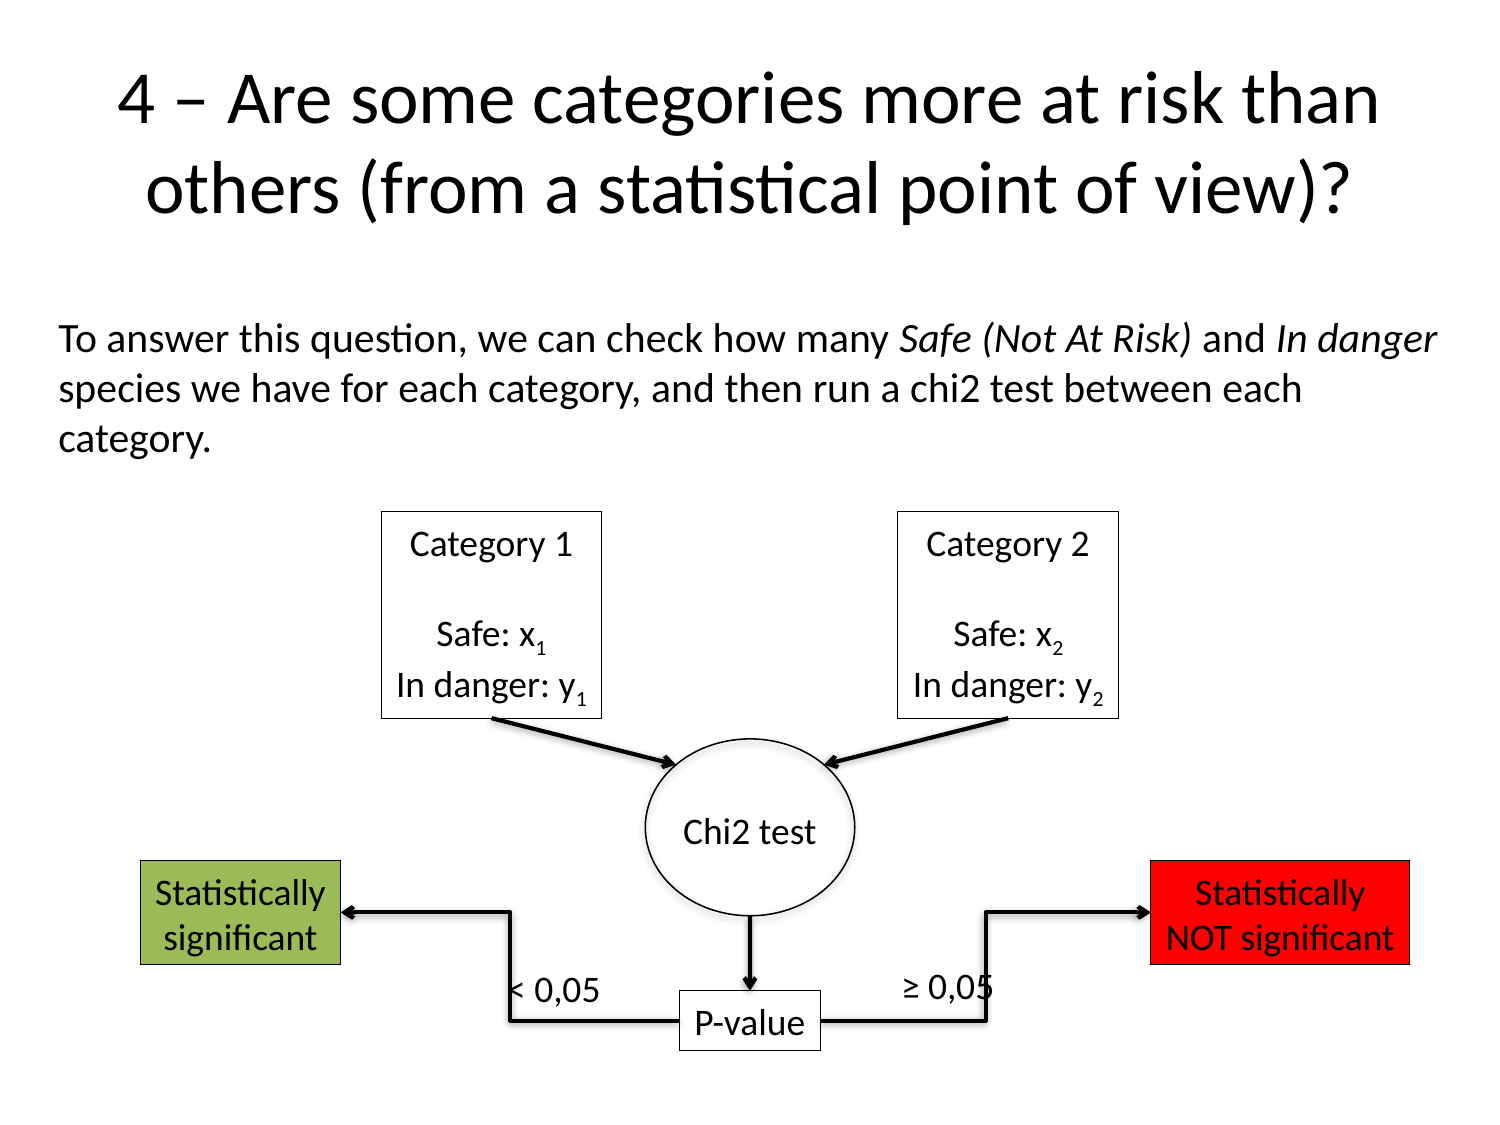

# 4 – Are some categories more at risk than others (from a statistical point of view)?
To answer this question, we can check how many Safe (Not At Risk) and In danger species we have for each category, and then run a chi2 test between each category.
Category 1

Safe: x1
In danger: y1
Category 2

Safe: x2
In danger: y2

Chi2 test
Statistically
significant
Statistically
NOT significant
≥ 0,05
< 0,05
P-value